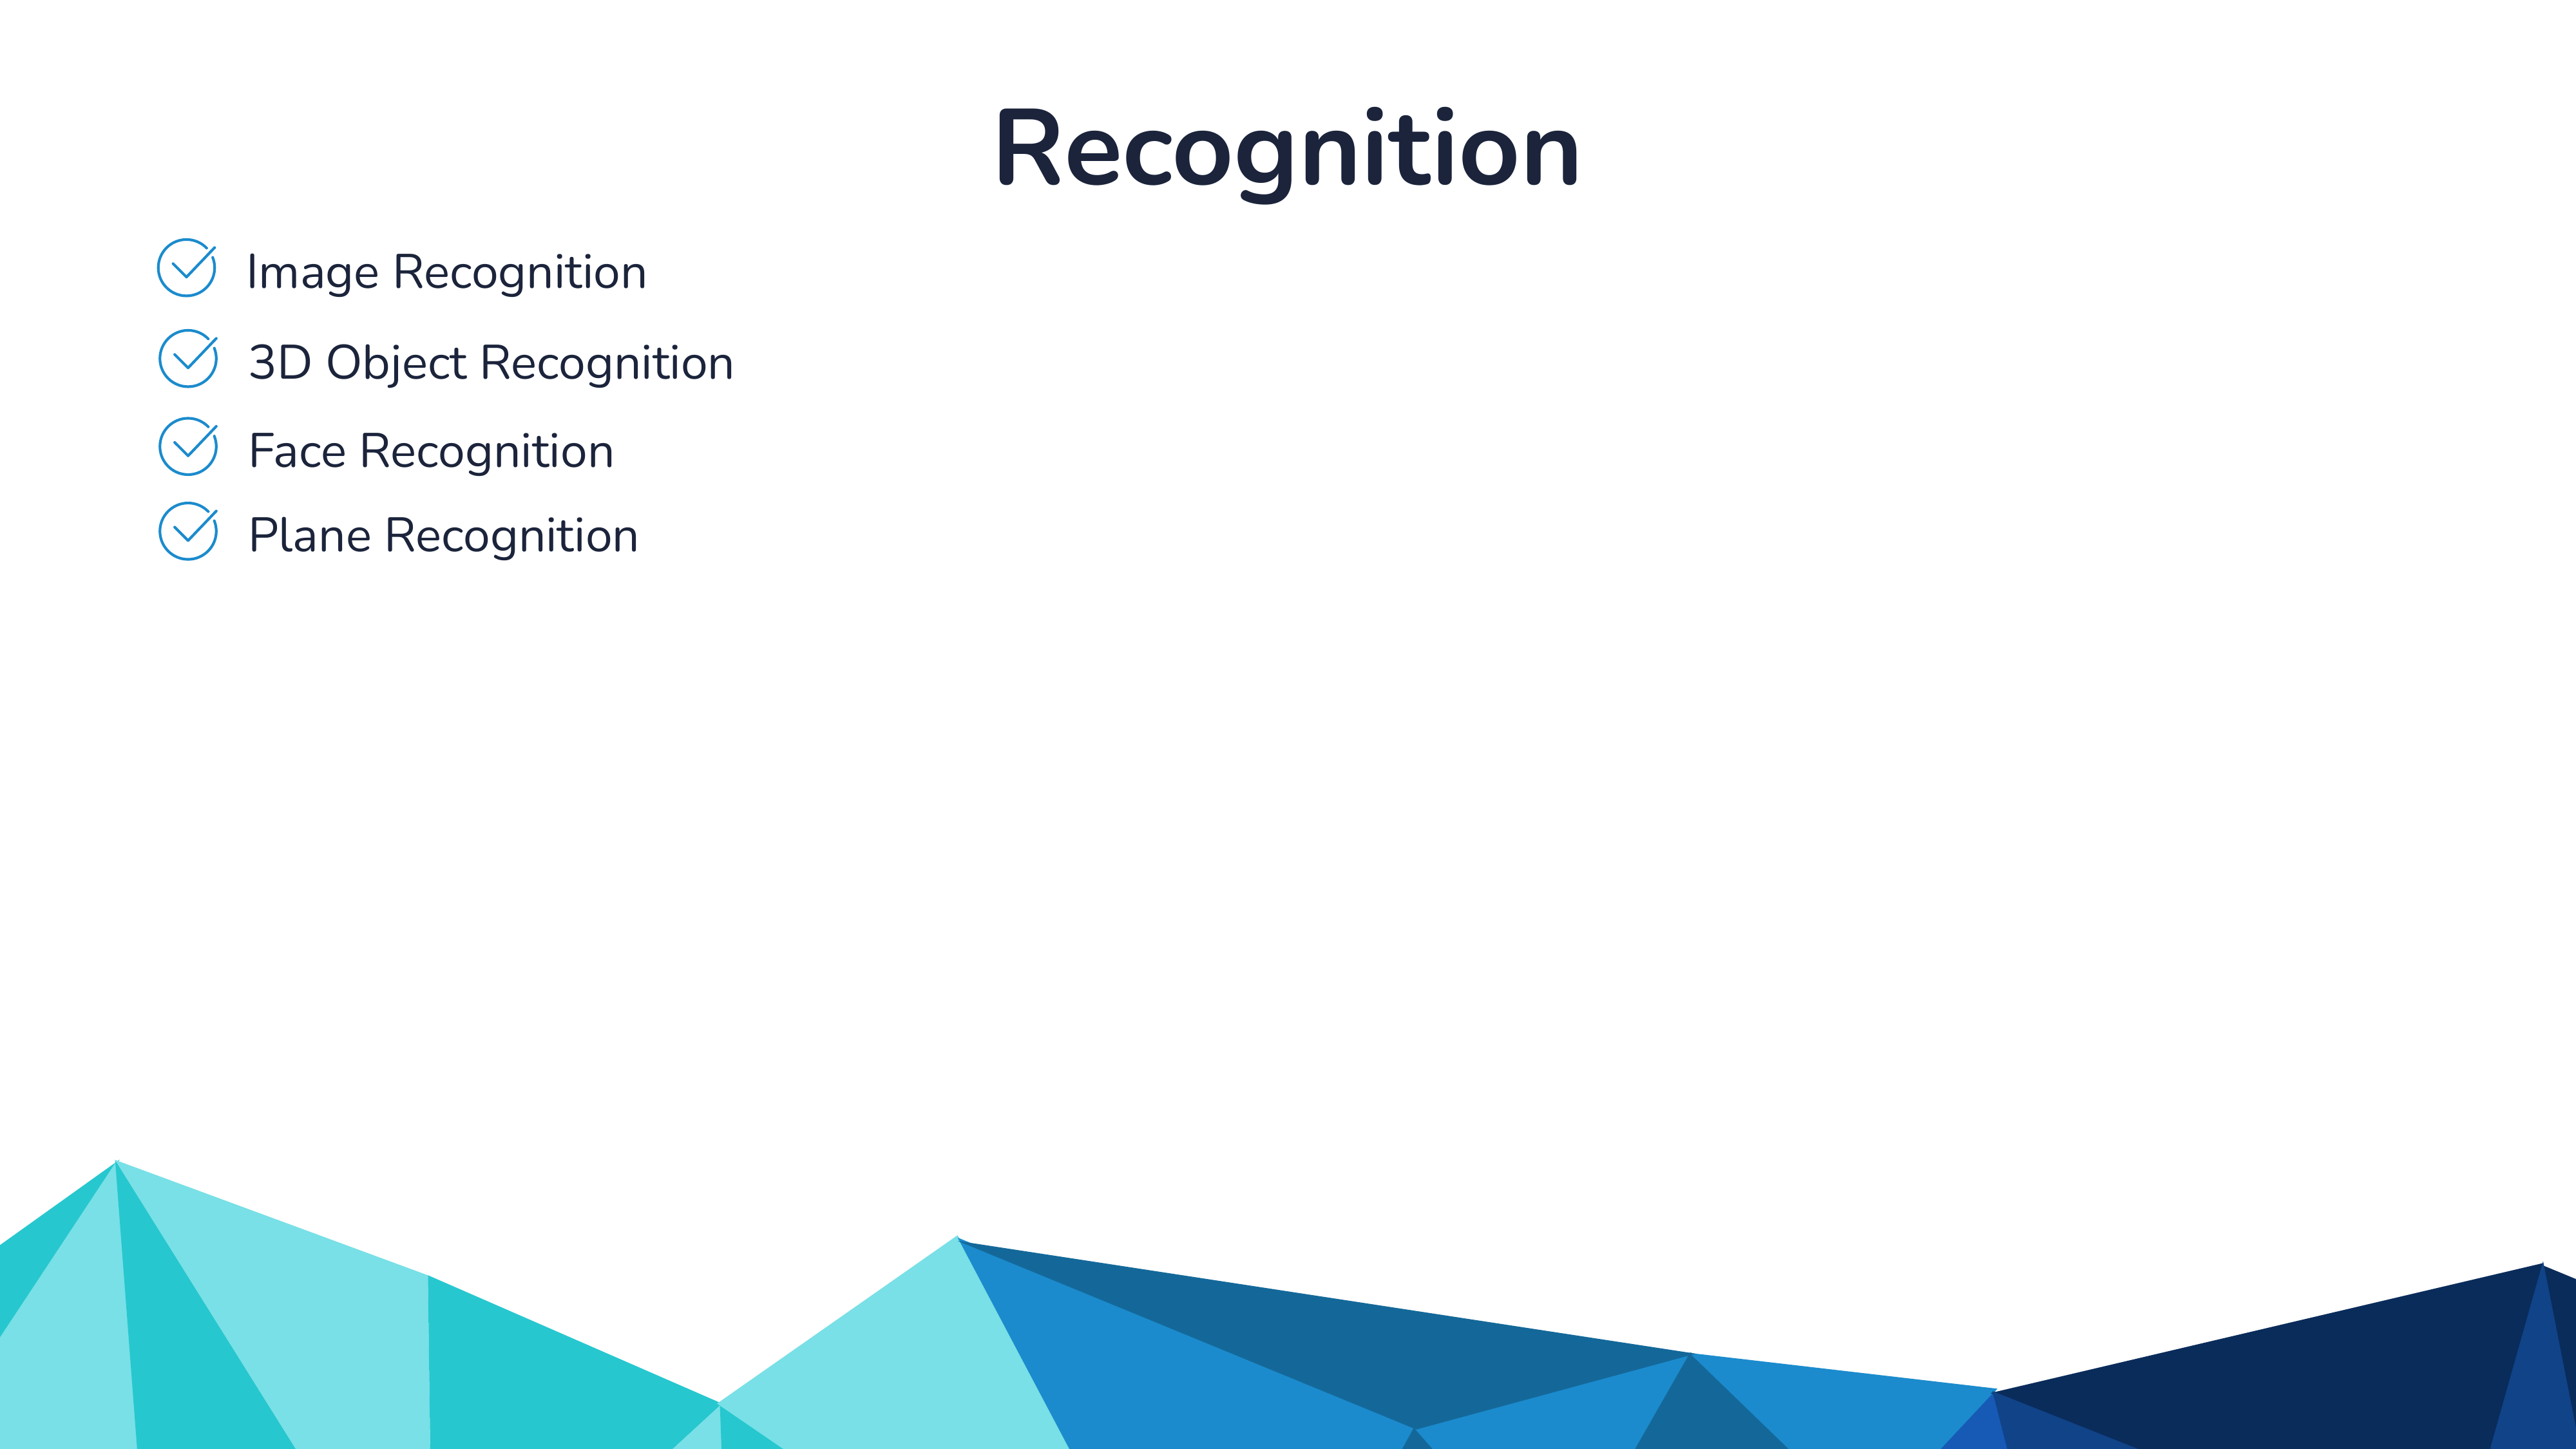

Recognition
Image Recognition

3D Object Recognition

Face Recognition

Plane Recognition